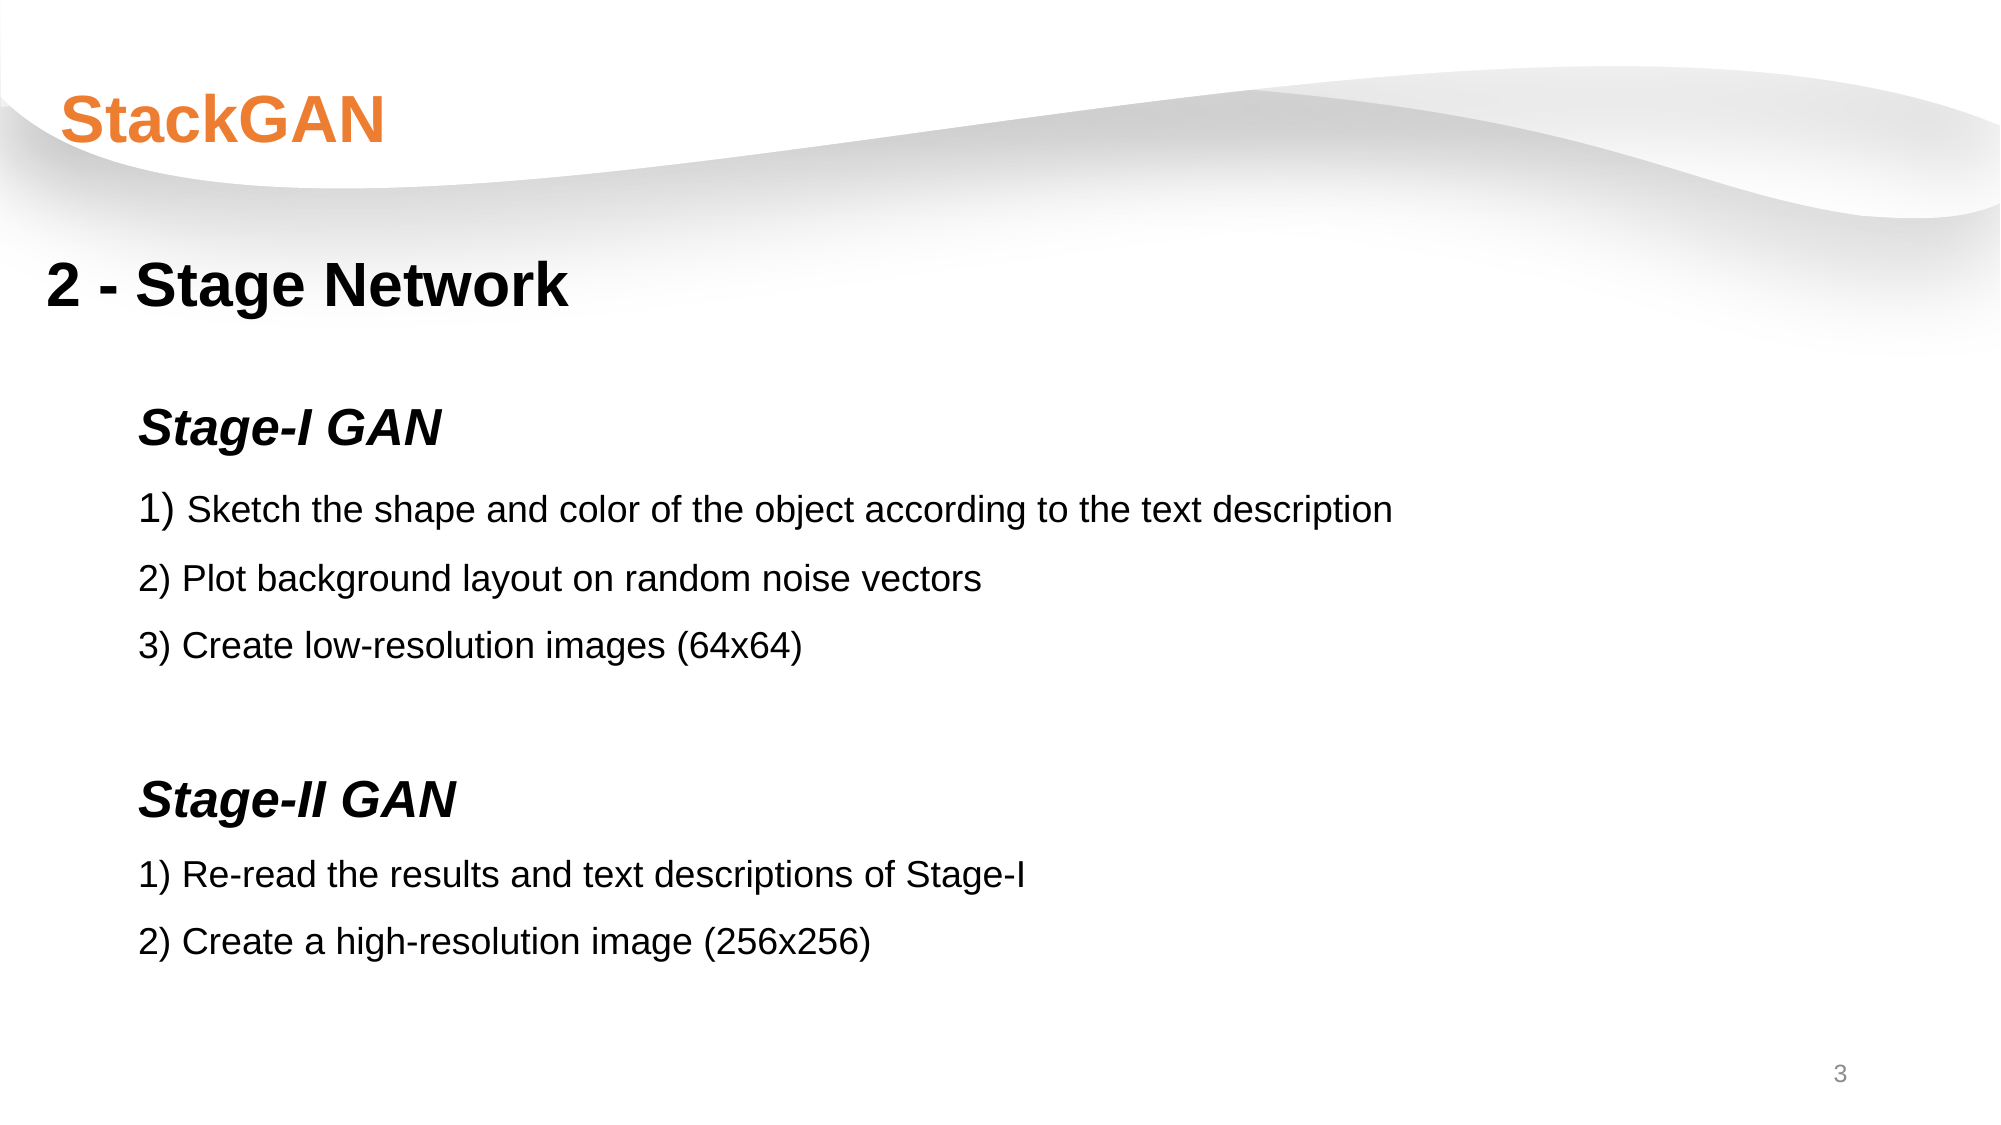

StackGAN

2 - Stage Network
Stage-I GAN
1) Sketch the shape and color of the object according to the text description
2) Plot background layout on random noise vectors
3) Create low-resolution images (64x64)
Stage-II GAN
1) Re-read the results and text descriptions of Stage-I
2) Create a high-resolution image (256x256)
3